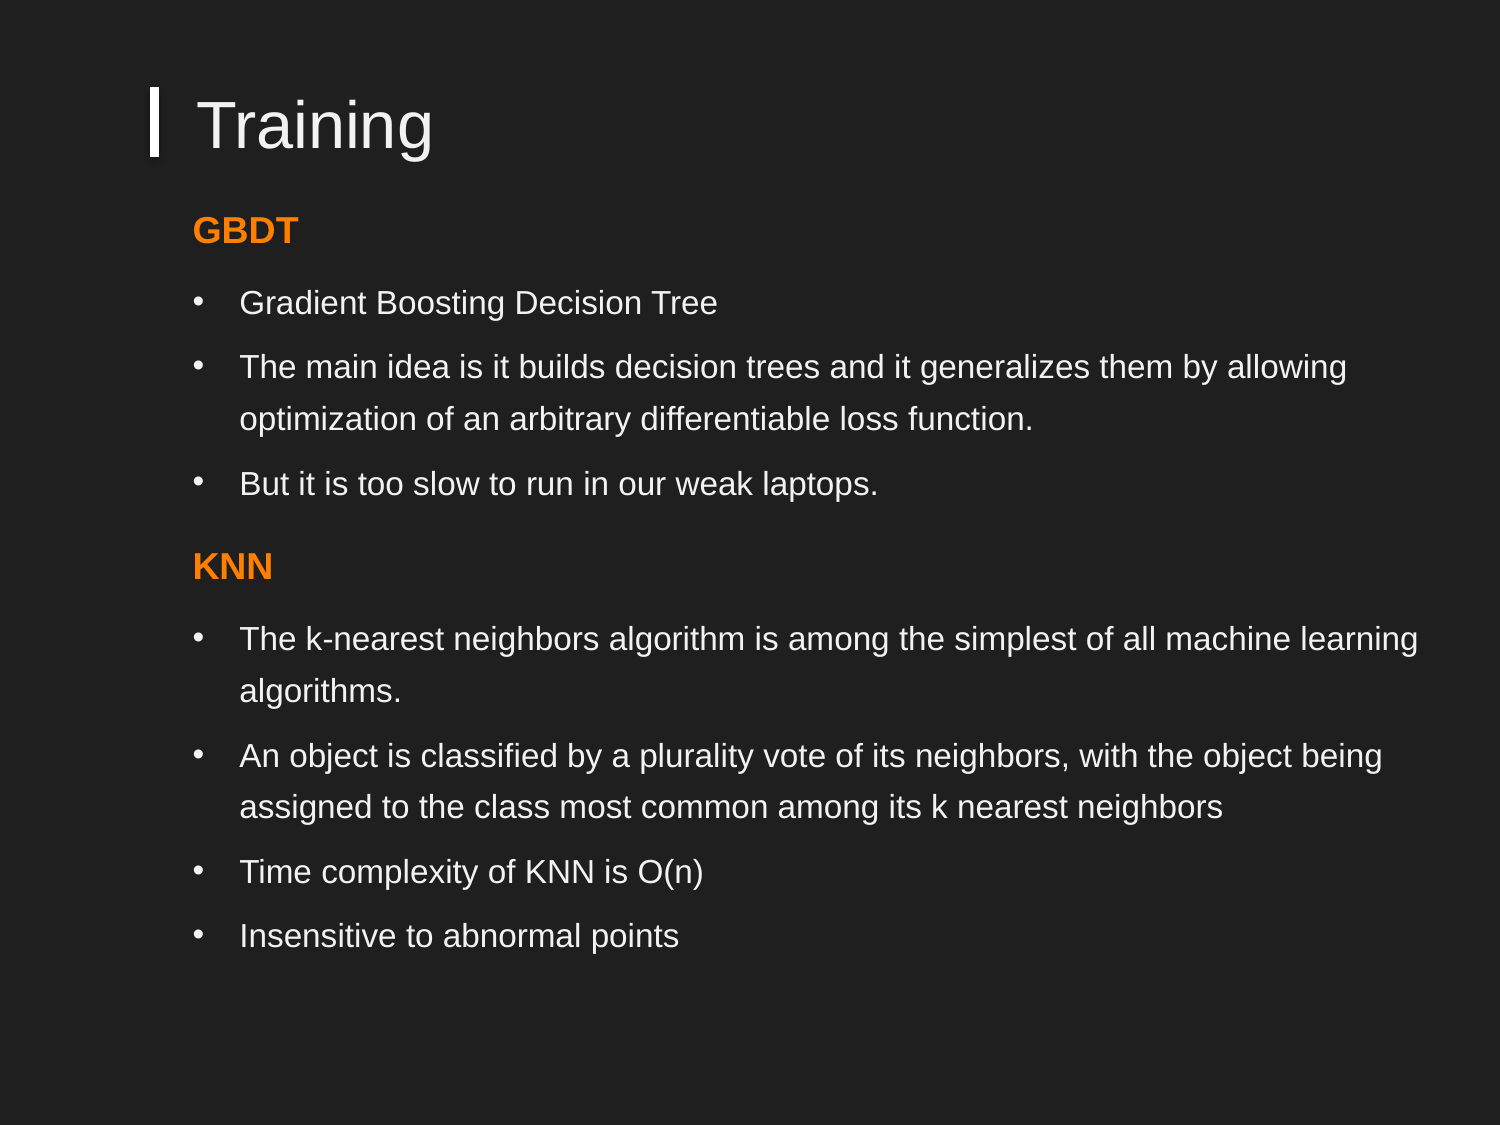

Training
GBDT
Gradient Boosting Decision Tree
The main idea is it builds decision trees and it generalizes them by allowing optimization of an arbitrary differentiable loss function.
But it is too slow to run in our weak laptops.
KNN
The k-nearest neighbors algorithm is among the simplest of all machine learning algorithms.
An object is classified by a plurality vote of its neighbors, with the object being assigned to the class most common among its k nearest neighbors
Time complexity of KNN is O(n)
Insensitive to abnormal points